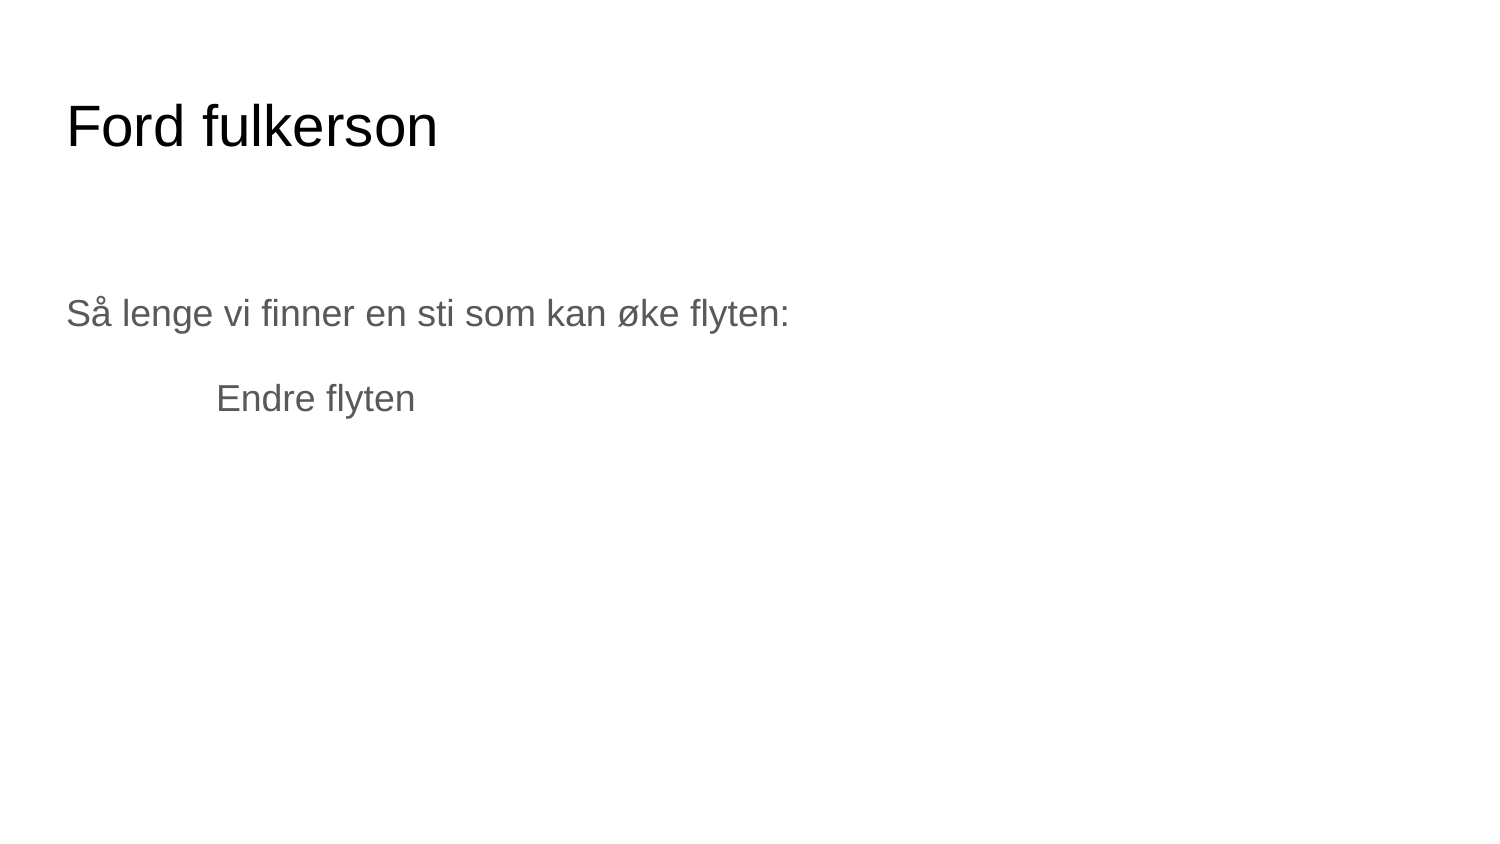

# Ford fulkerson

Så lenge vi finner en sti som kan øke flyten:
	Endre flyten